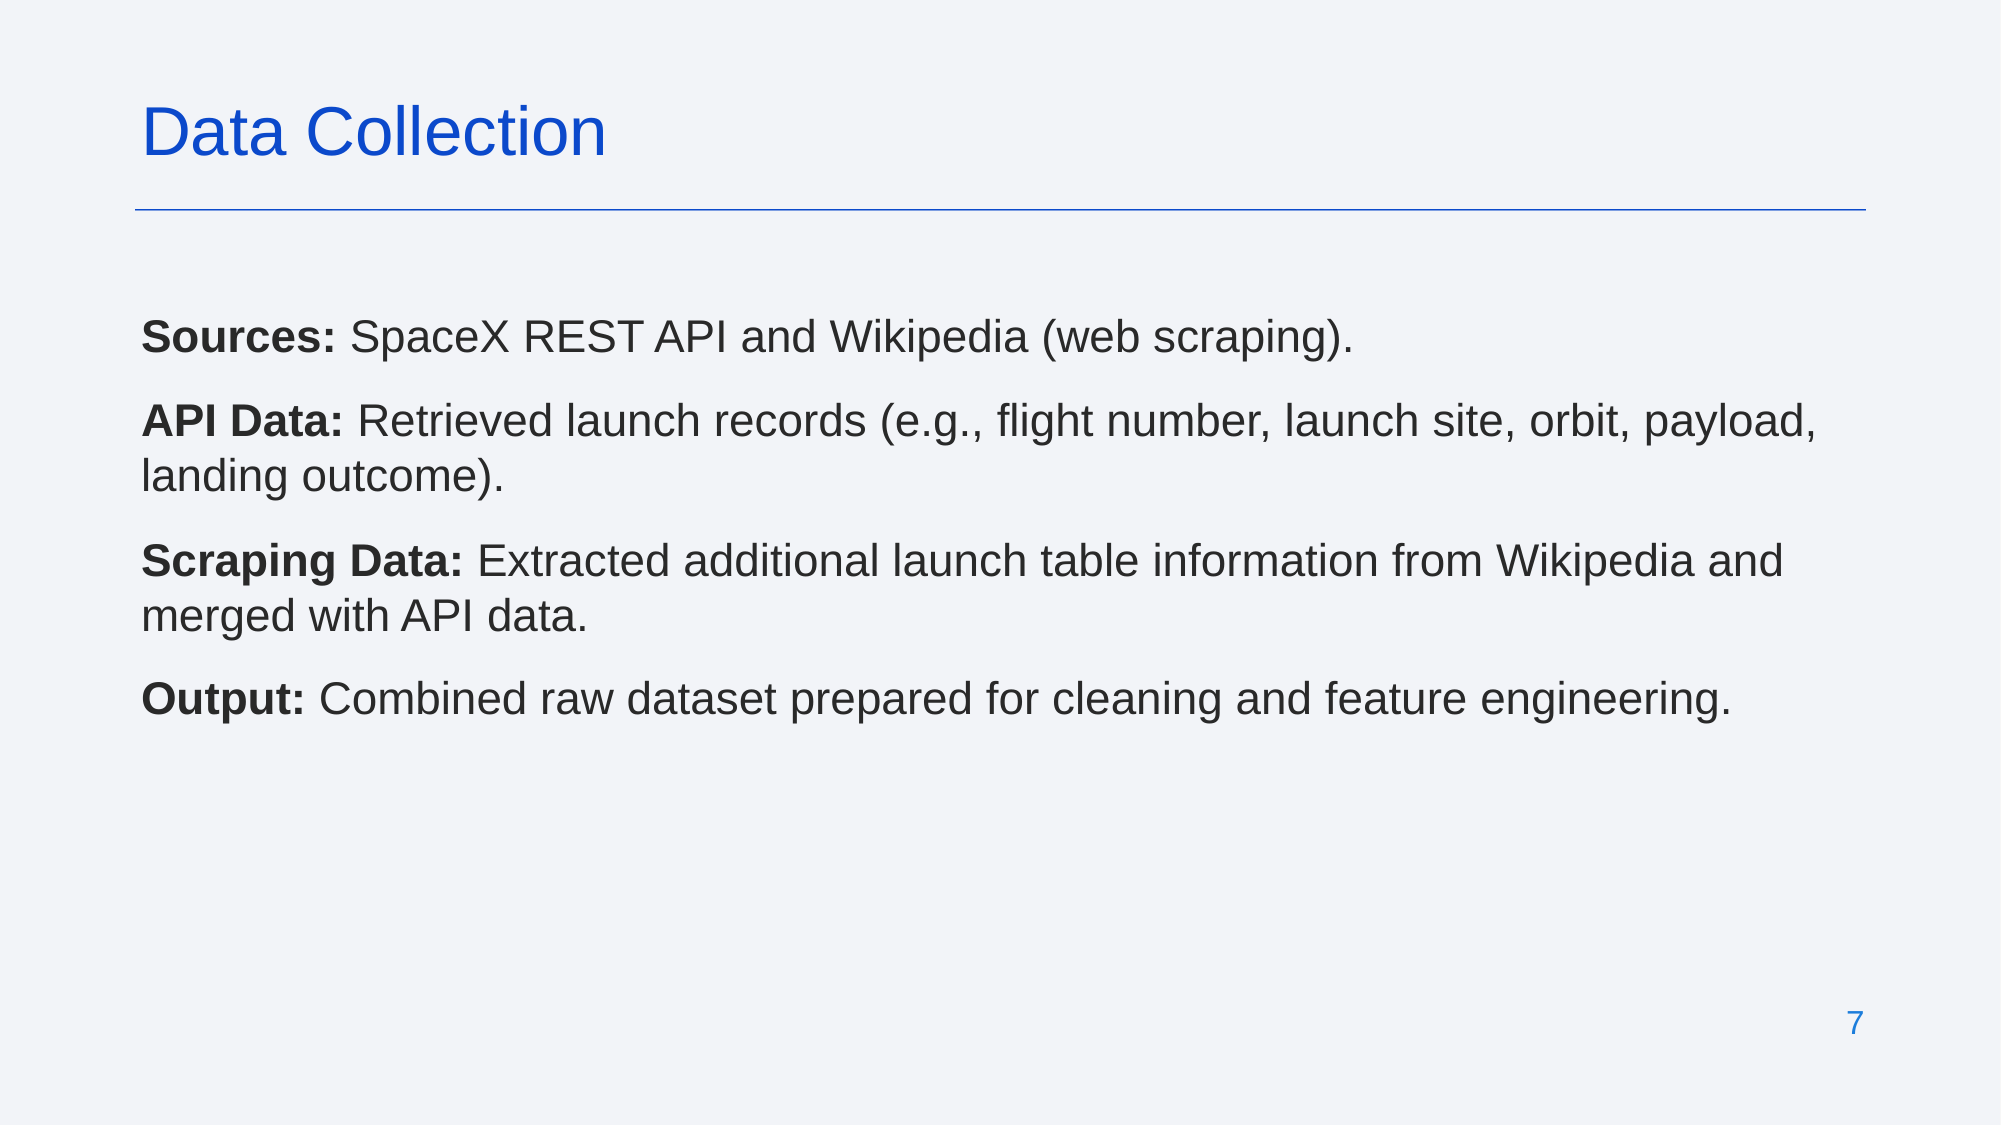

Data Collection
Sources: SpaceX REST API and Wikipedia (web scraping).
API Data: Retrieved launch records (e.g., flight number, launch site, orbit, payload, landing outcome).
Scraping Data: Extracted additional launch table information from Wikipedia and merged with API data.
Output: Combined raw dataset prepared for cleaning and feature engineering.
7